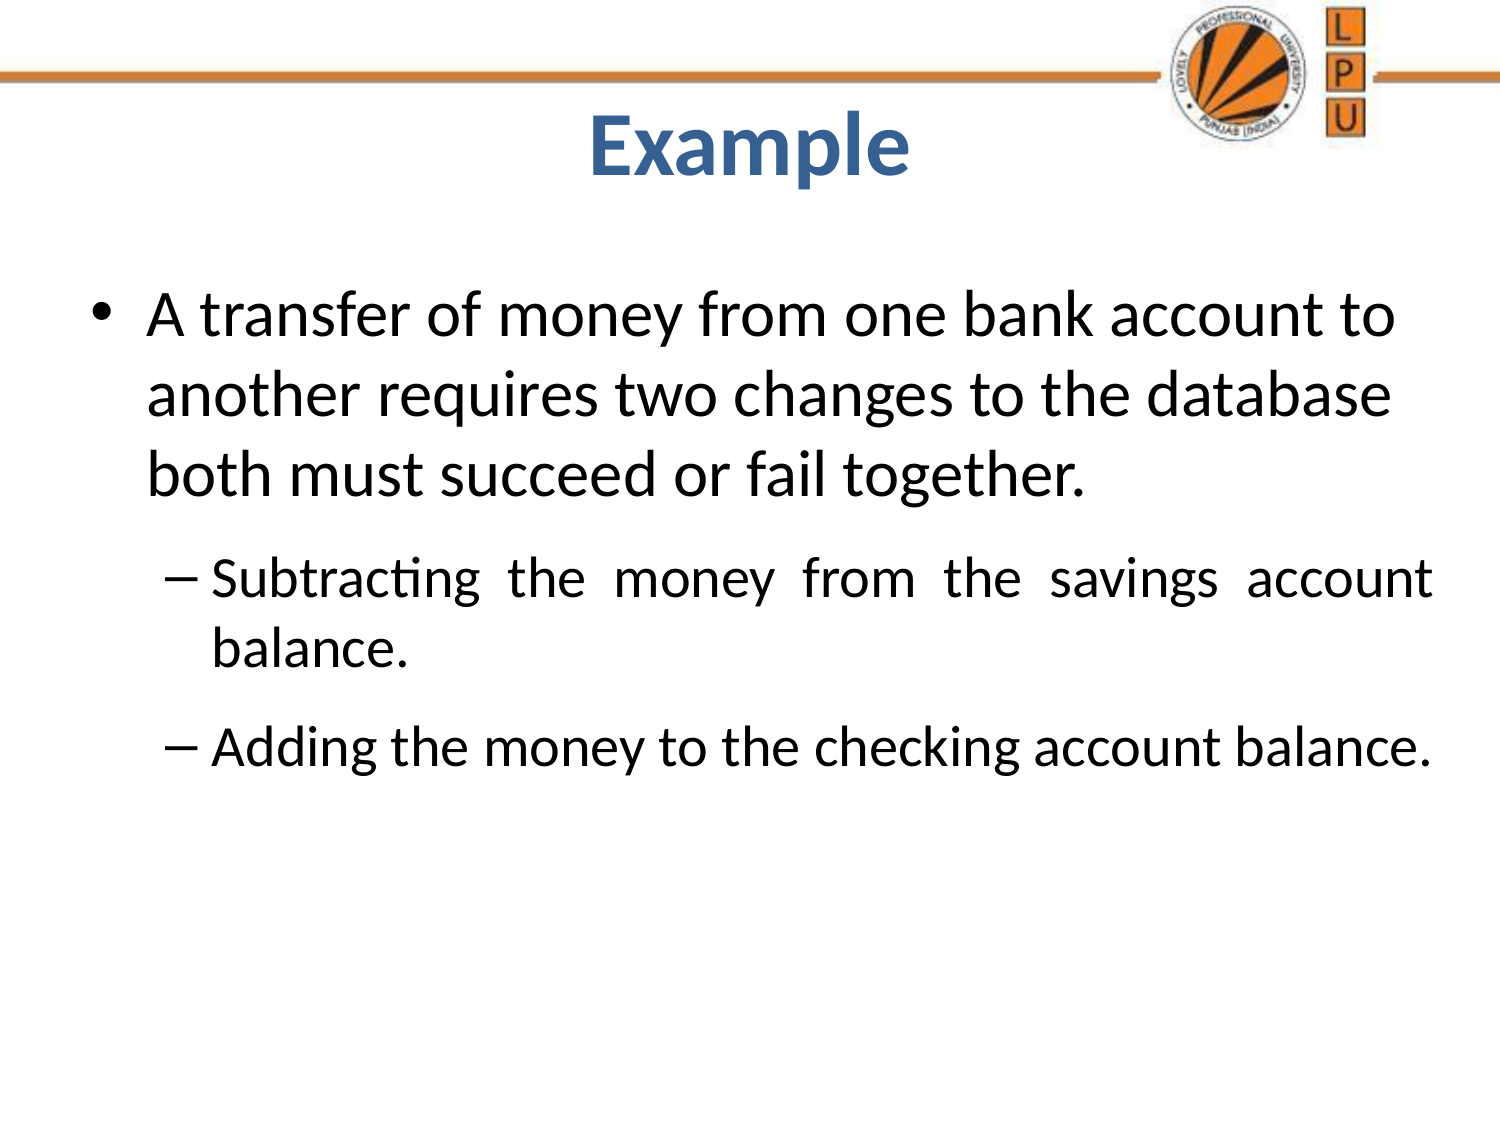

# Example
A transfer of money from one bank account to another requires two changes to the database both must succeed or fail together.
Subtracting the money from the savings account balance.
Adding the money to the checking account balance.